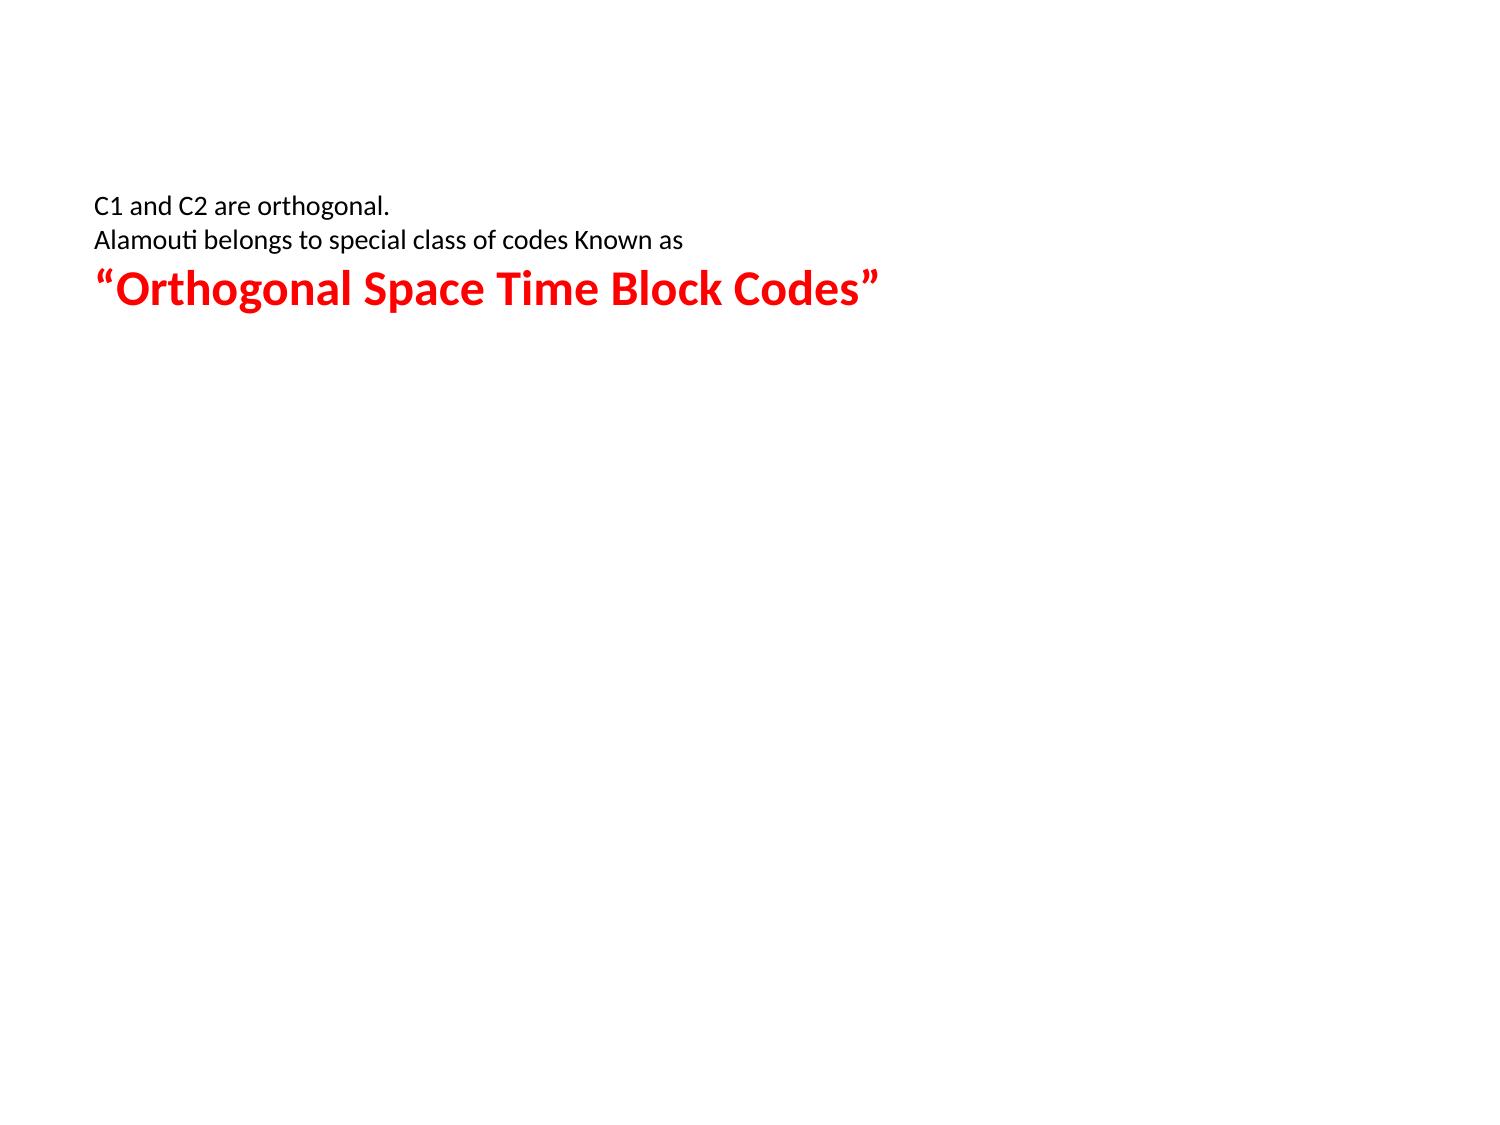

C1 and C2 are orthogonal.
Alamouti belongs to special class of codes Known as
“Orthogonal Space Time Block Codes”